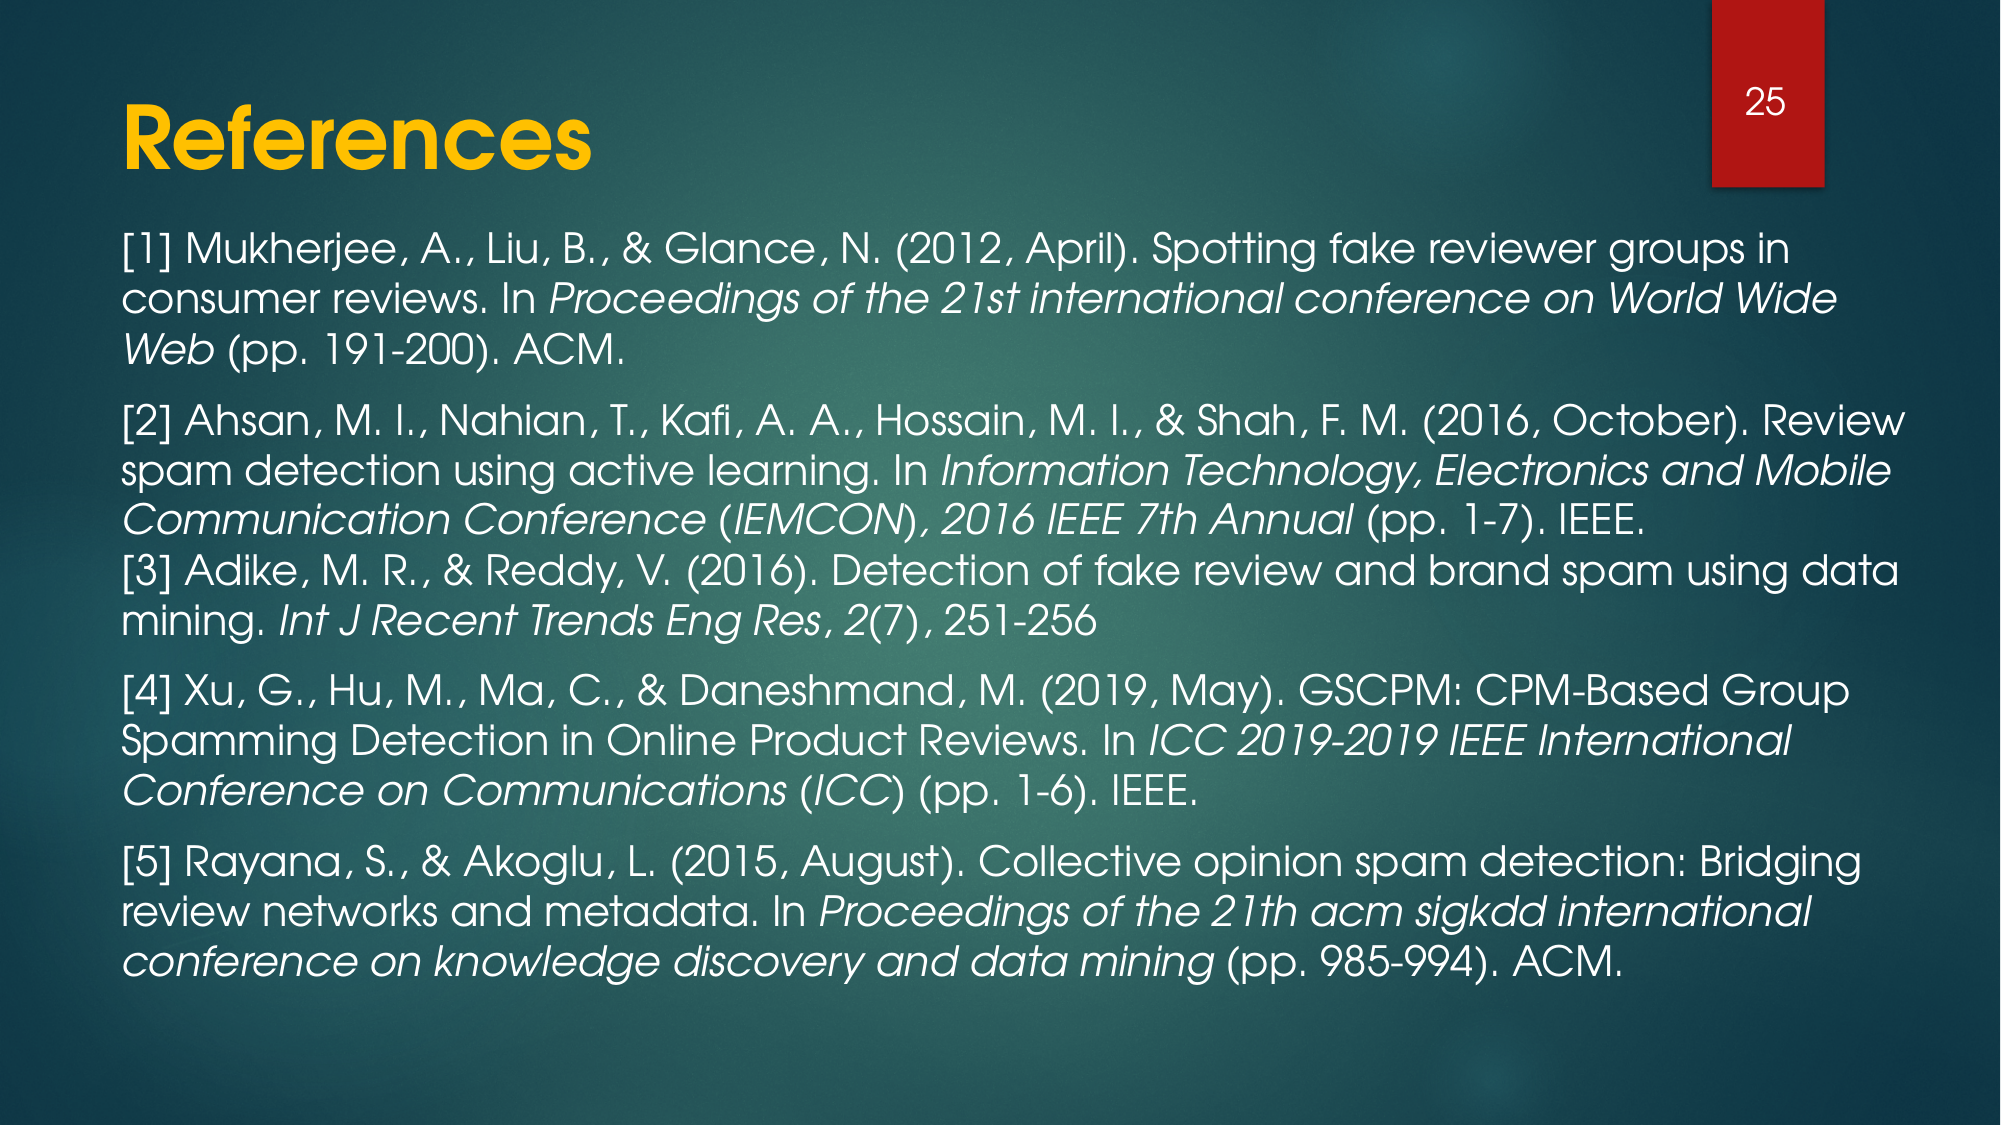

25
# References
[1] Mukherjee, A., Liu, B., & Glance, N. (2012, April). Spotting fake reviewer groups in consumer reviews. In Proceedings of the 21st international conference on World Wide Web (pp. 191-200). ACM.
[2] Ahsan, M. I., Nahian, T., Kafi, A. A., Hossain, M. I., & Shah, F. M. (2016, October). Review spam detection using active learning. In Information Technology, Electronics and Mobile Communication Conference (IEMCON), 2016 IEEE 7th Annual (pp. 1-7). IEEE.
[3] Adike, M. R., & Reddy, V. (2016). Detection of fake review and brand spam using data mining. Int J Recent Trends Eng Res, 2(7), 251-256
[4] Xu, G., Hu, M., Ma, C., & Daneshmand, M. (2019, May). GSCPM: CPM-Based Group Spamming Detection in Online Product Reviews. In ICC 2019-2019 IEEE International Conference on Communications (ICC) (pp. 1-6). IEEE.
[5] Rayana, S., & Akoglu, L. (2015, August). Collective opinion spam detection: Bridging review networks and metadata. In Proceedings of the 21th acm sigkdd international conference on knowledge discovery and data mining (pp. 985-994). ACM.